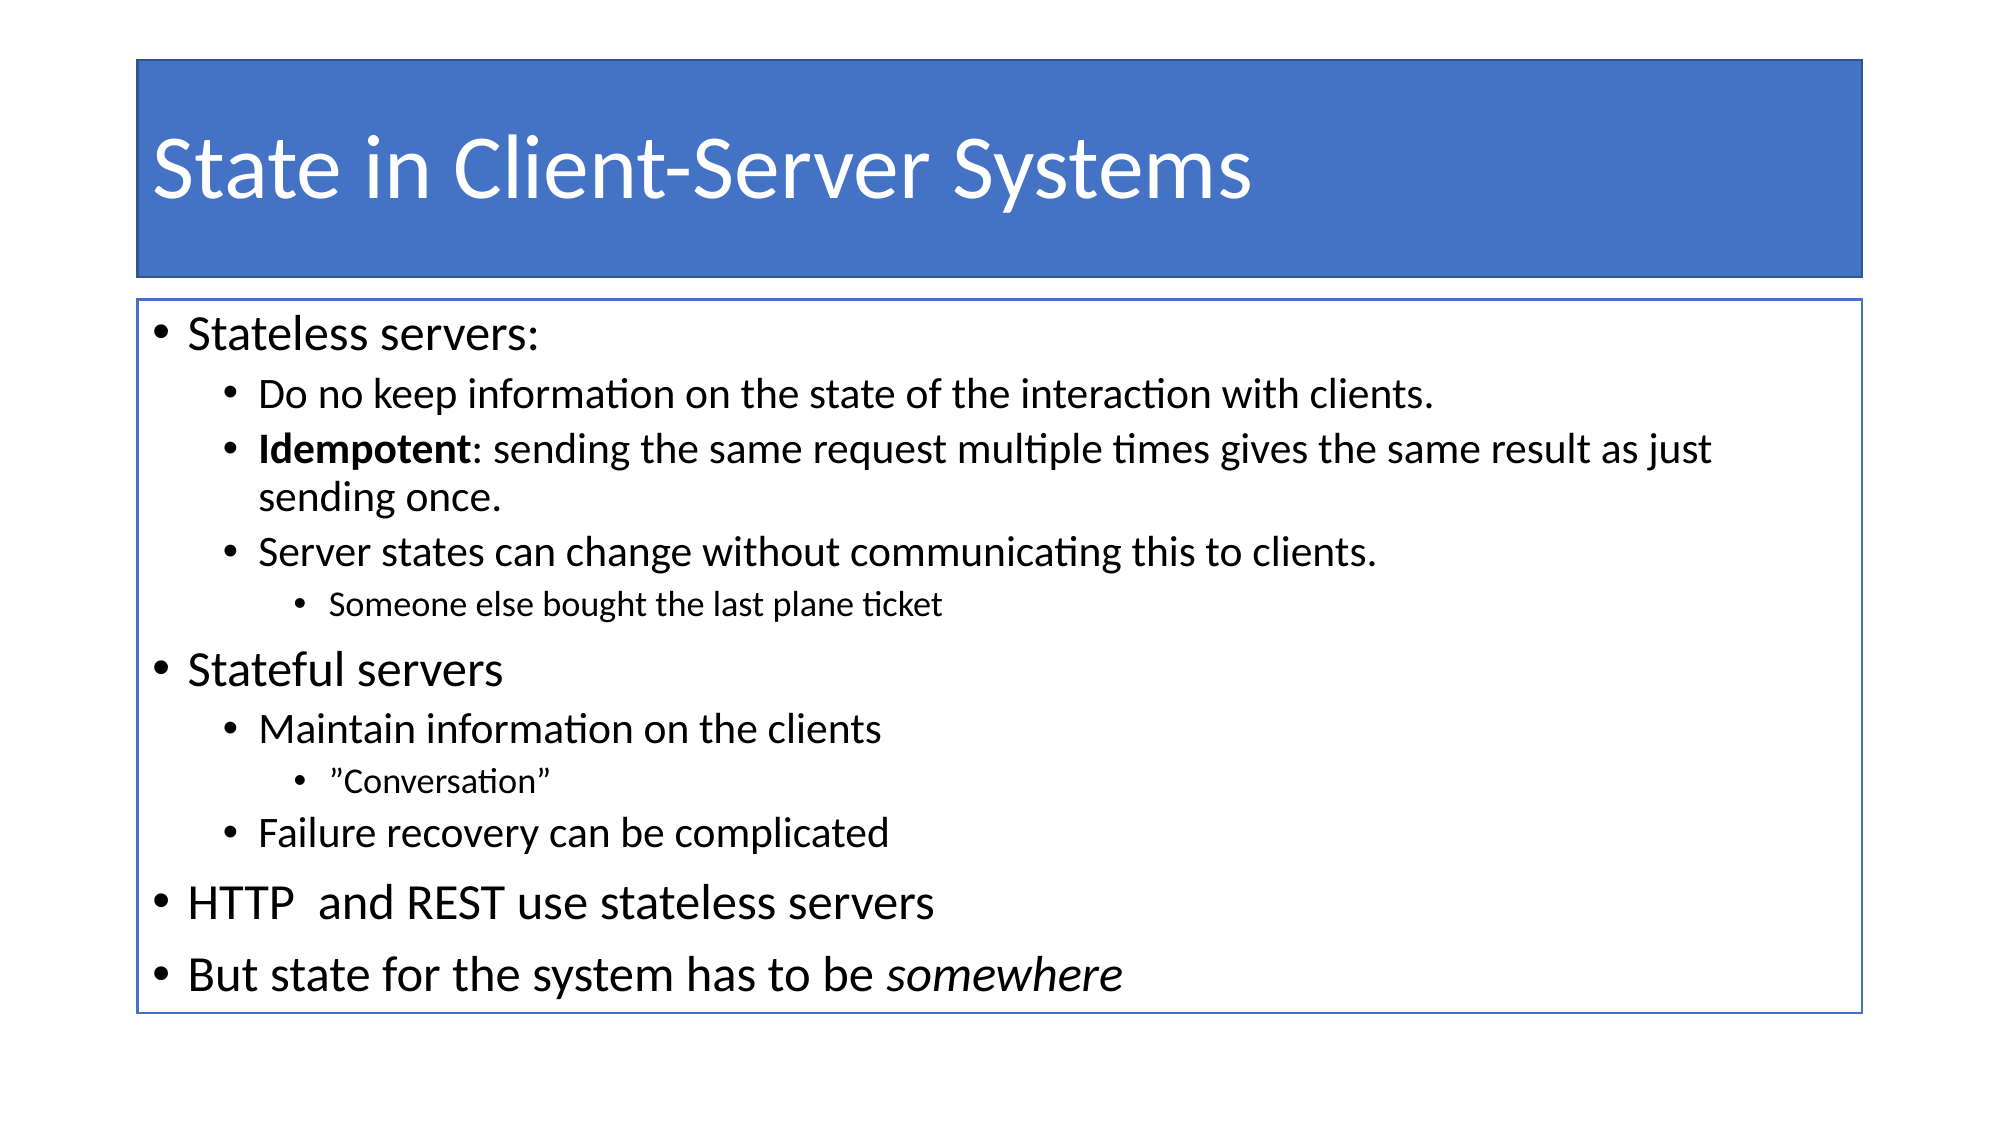

# State in Client-Server Systems
Stateless servers:
Do no keep information on the state of the interaction with clients.
Idempotent: sending the same request multiple times gives the same result as just sending once.
Server states can change without communicating this to clients.
Someone else bought the last plane ticket
Stateful servers
Maintain information on the clients
”Conversation”
Failure recovery can be complicated
HTTP  and REST use stateless servers
But state for the system has to be somewhere